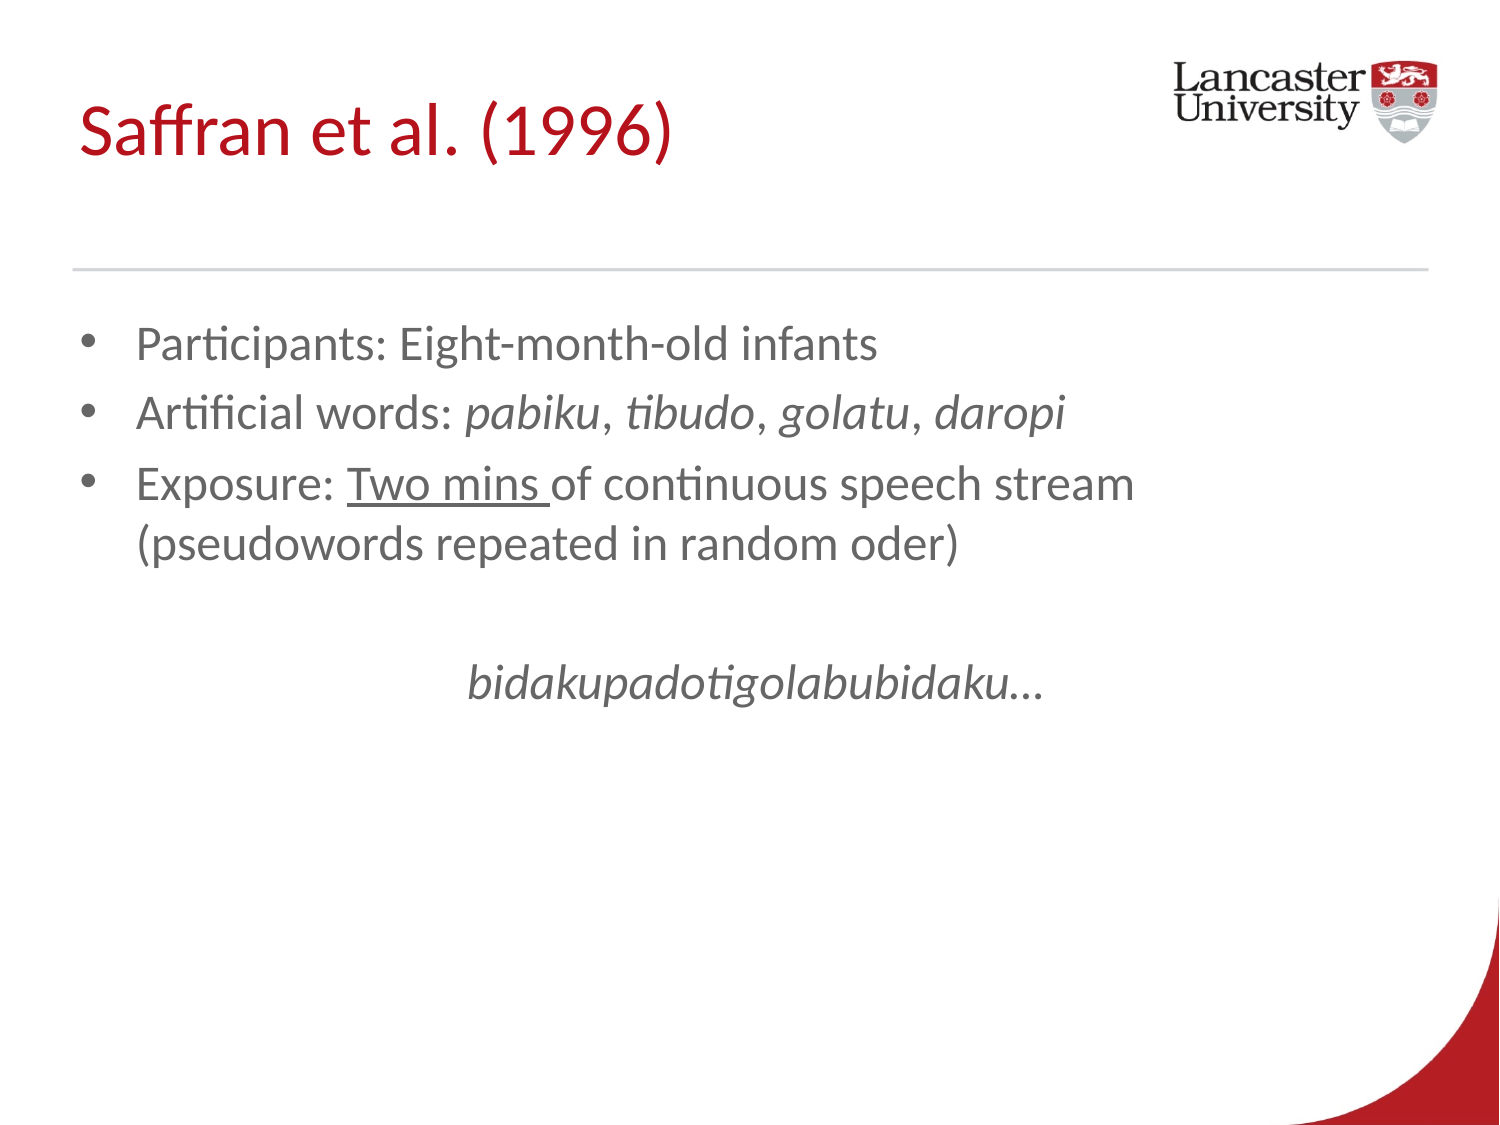

# Saffran et al. (1996)
Participants: Eight-month-old infants
Artificial words: pabiku, tibudo, golatu, daropi
Exposure: Two mins of continuous speech stream (pseudowords repeated in random oder)

bidakupadotigolabubidaku…